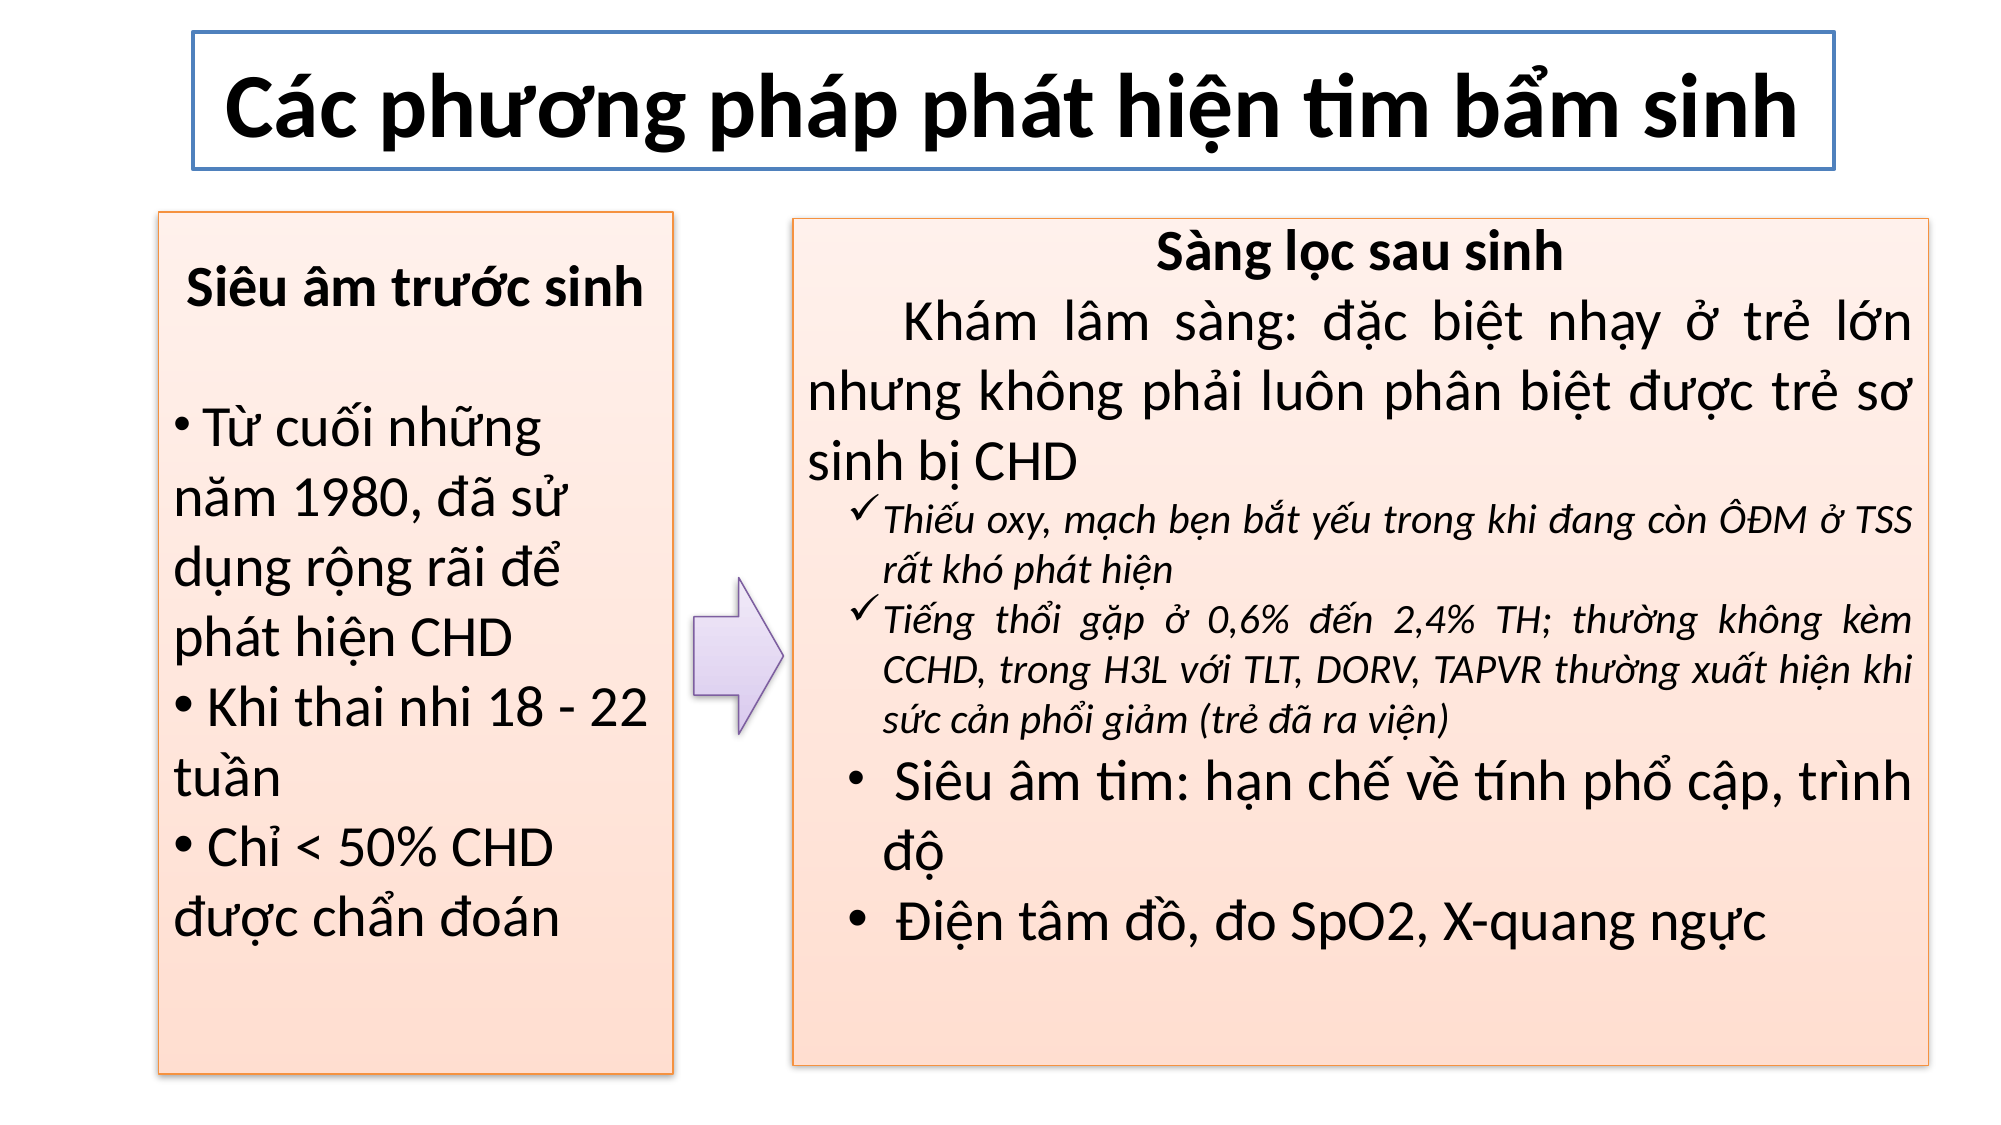

Các phương pháp phát hiện tim bẩm sinh
Siêu âm trước sinh

 Từ cuối những năm 1980, đã sử dụng rộng rãi để phát hiện CHD
 Khi thai nhi 18 - 22 tuần
 Chỉ < 50% CHD được chẩn đoán

Sàng lọc sau sinh
    Khám lâm sàng: đặc biệt nhạy ở trẻ lớn nhưng không phải luôn phân biệt được trẻ sơ sinh bị CHD
Thiếu oxy, mạch bẹn bắt yếu trong khi đang còn ÔĐM ở TSS rất khó phát hiện
Tiếng thổi gặp ở 0,6% đến 2,4% TH; thường không kèm CCHD, trong H3L với TLT, DORV, TAPVR thường xuất hiện khi sức cản phổi giảm (trẻ đã ra viện)
 Siêu âm tim: hạn chế về tính phổ cập, trình độ
 Điện tâm đồ, đo SpO2, X-quang ngực